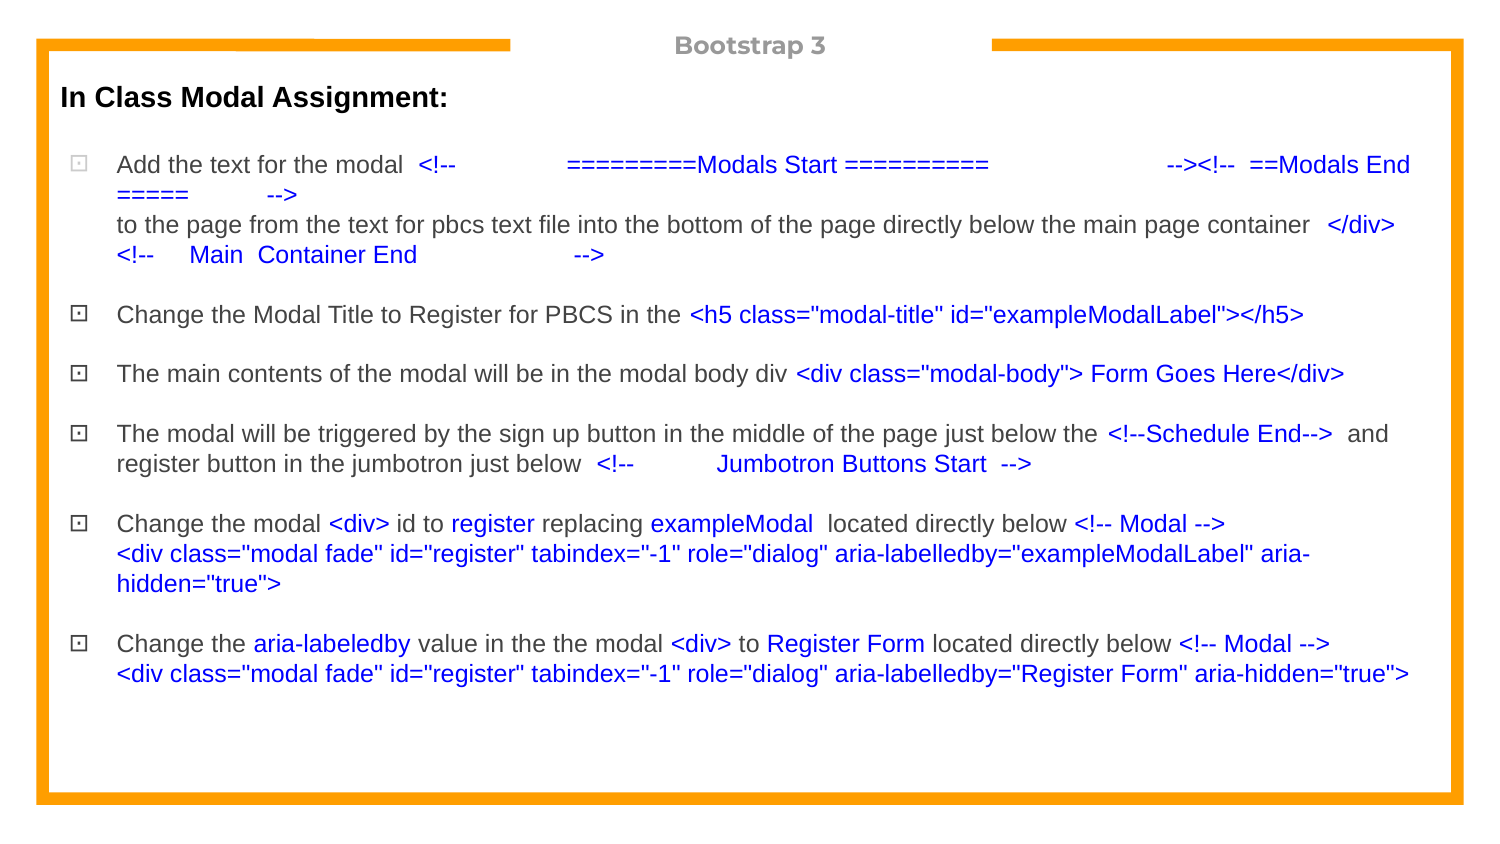

# Bootstrap 3

In Class Modal Assignment:

Add the text for the modal  <!--  	=========Modals Start ==========    	--><!--  ==Modals End =====    	-->
to the page from the text for pbcs text file into the bottom of the page directly below the main page container  </div> <!--     Main  Container End   	 -->

Change the Modal Title to Register for PBCS in the <h5 class="modal-title" id="exampleModalLabel"></h5>

The main contents of the modal will be in the modal body div <div class="modal-body"> Form Goes Here</div>

The modal will be triggered by the sign up button in the middle of the page just below the <!--Schedule End-->  and register button in the jumbotron just below  <!--   	Jumbotron Buttons Start  -->

Change the modal <div> id to register replacing exampleModal  located directly below <!-- Modal -->
<div class="modal fade" id="register" tabindex="-1" role="dialog" aria-labelledby="exampleModalLabel" aria-hidden="true">

Change the aria-labeledby value in the the modal <div> to Register Form located directly below <!-- Modal -->
<div class="modal fade" id="register" tabindex="-1" role="dialog" aria-labelledby="Register Form" aria-hidden="true">